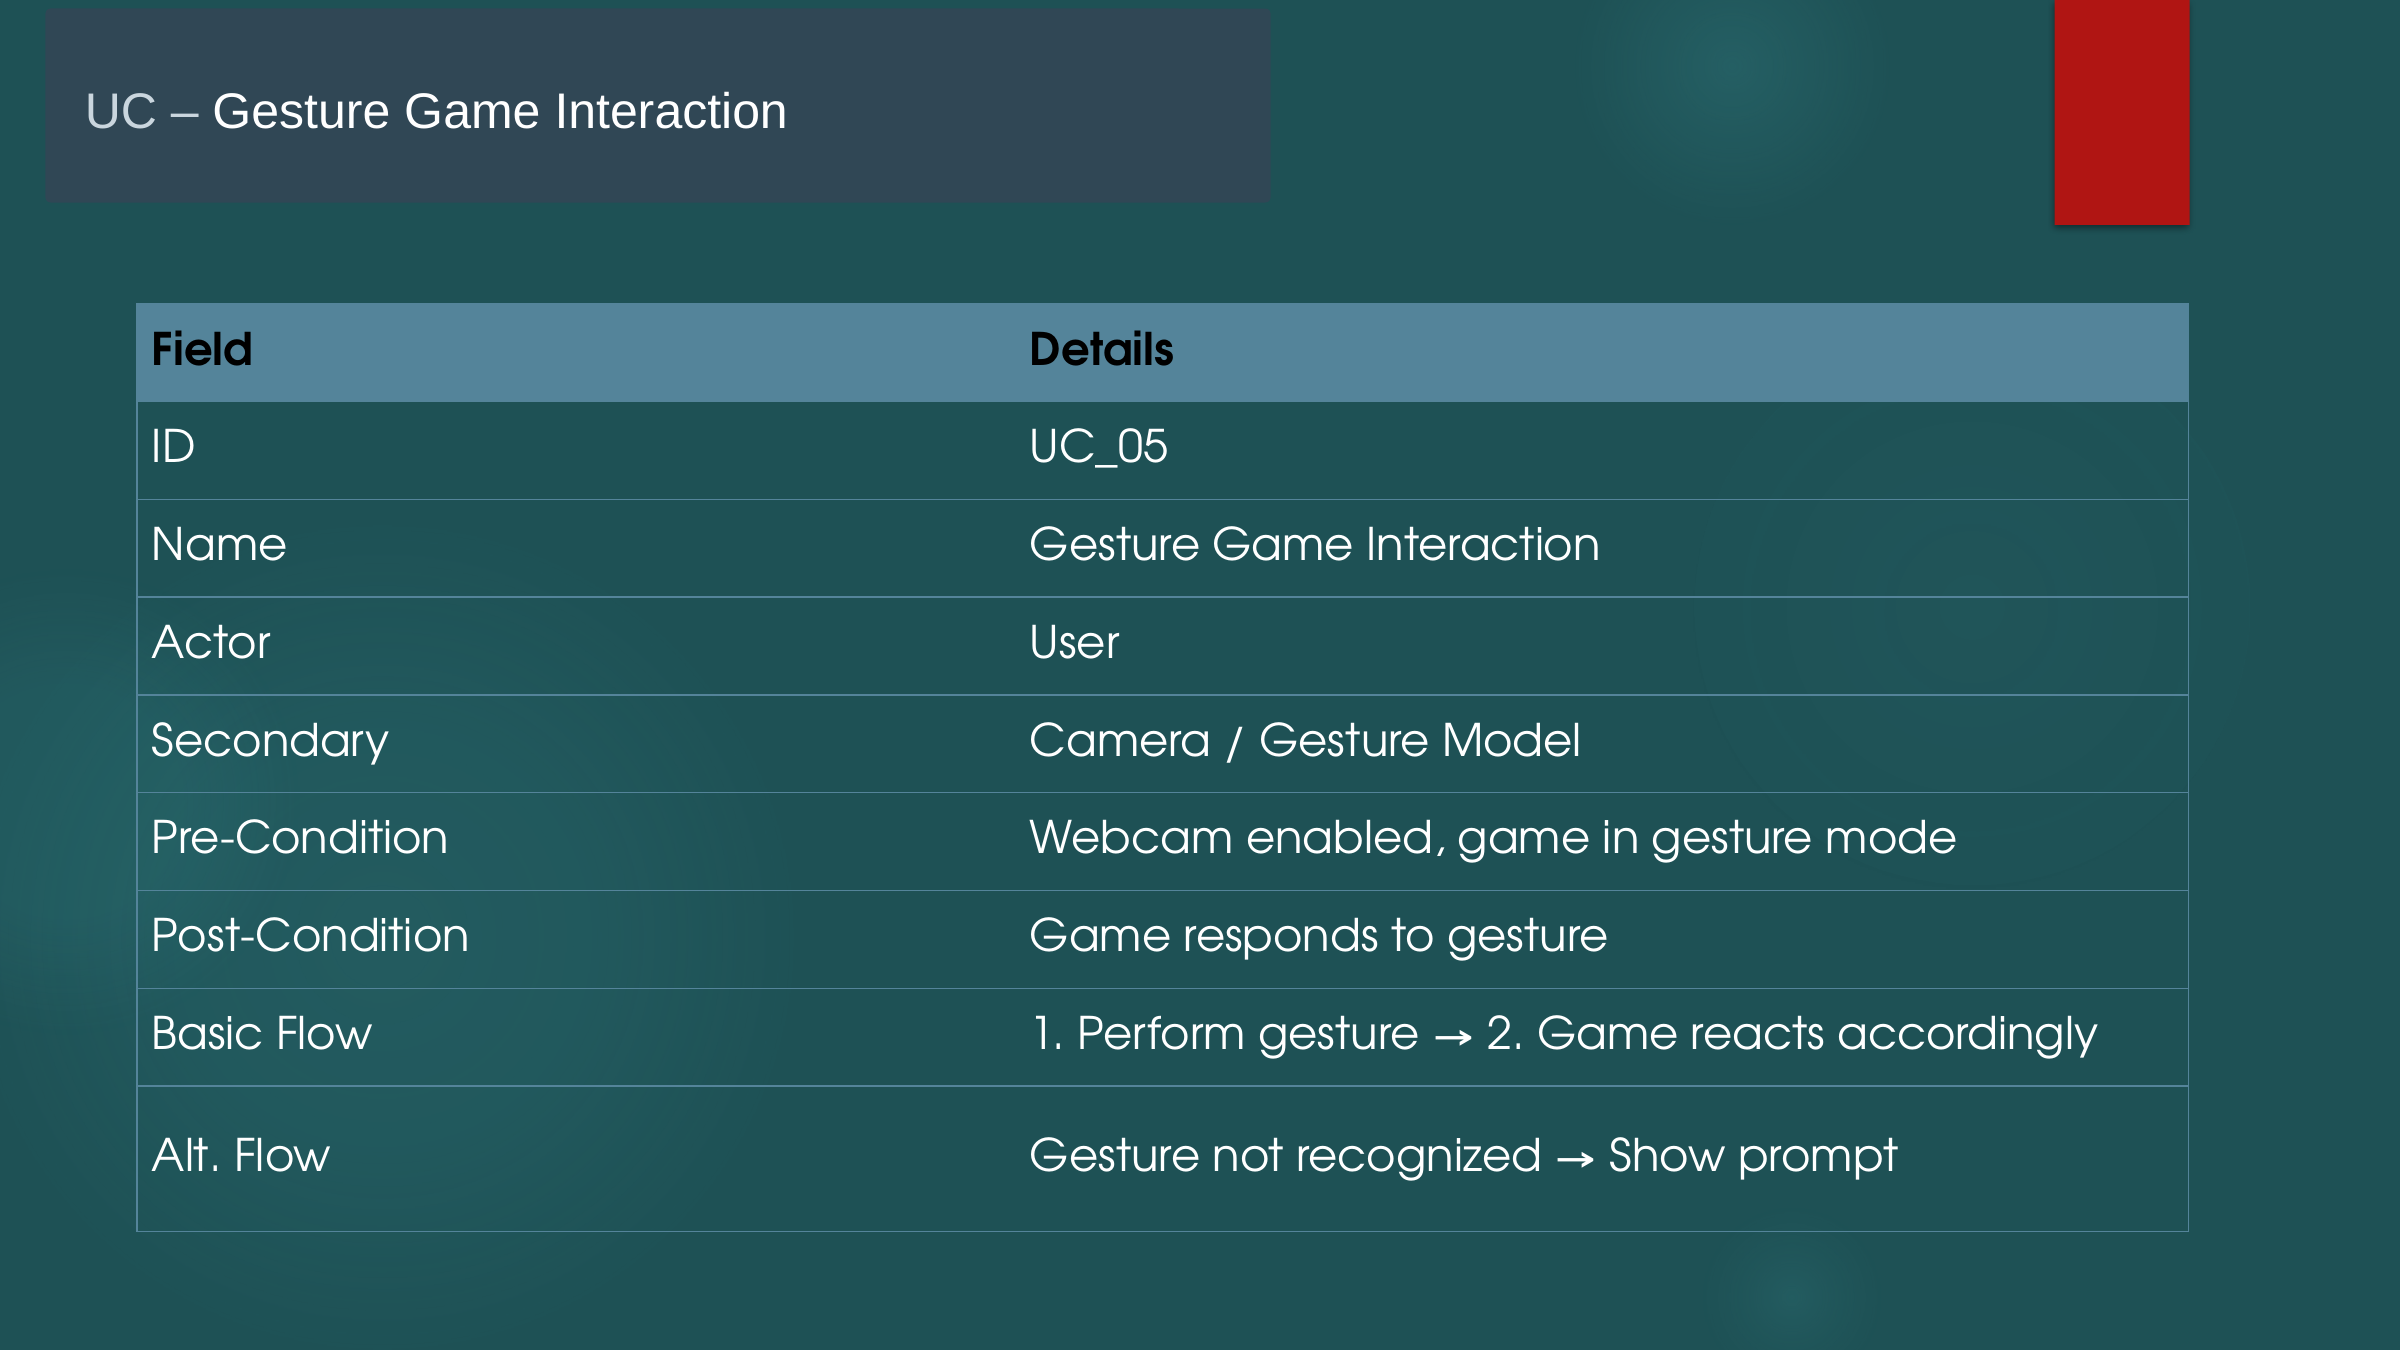

UC – Gesture Game Interaction
| Field | Details |
| --- | --- |
| ID | UC\_05 |
| Name | Gesture Game Interaction |
| Actor | User |
| Secondary | Camera / Gesture Model |
| Pre-Condition | Webcam enabled, game in gesture mode |
| Post-Condition | Game responds to gesture |
| Basic Flow | 1. Perform gesture → 2. Game reacts accordingly |
| Alt. Flow | Gesture not recognized → Show prompt |